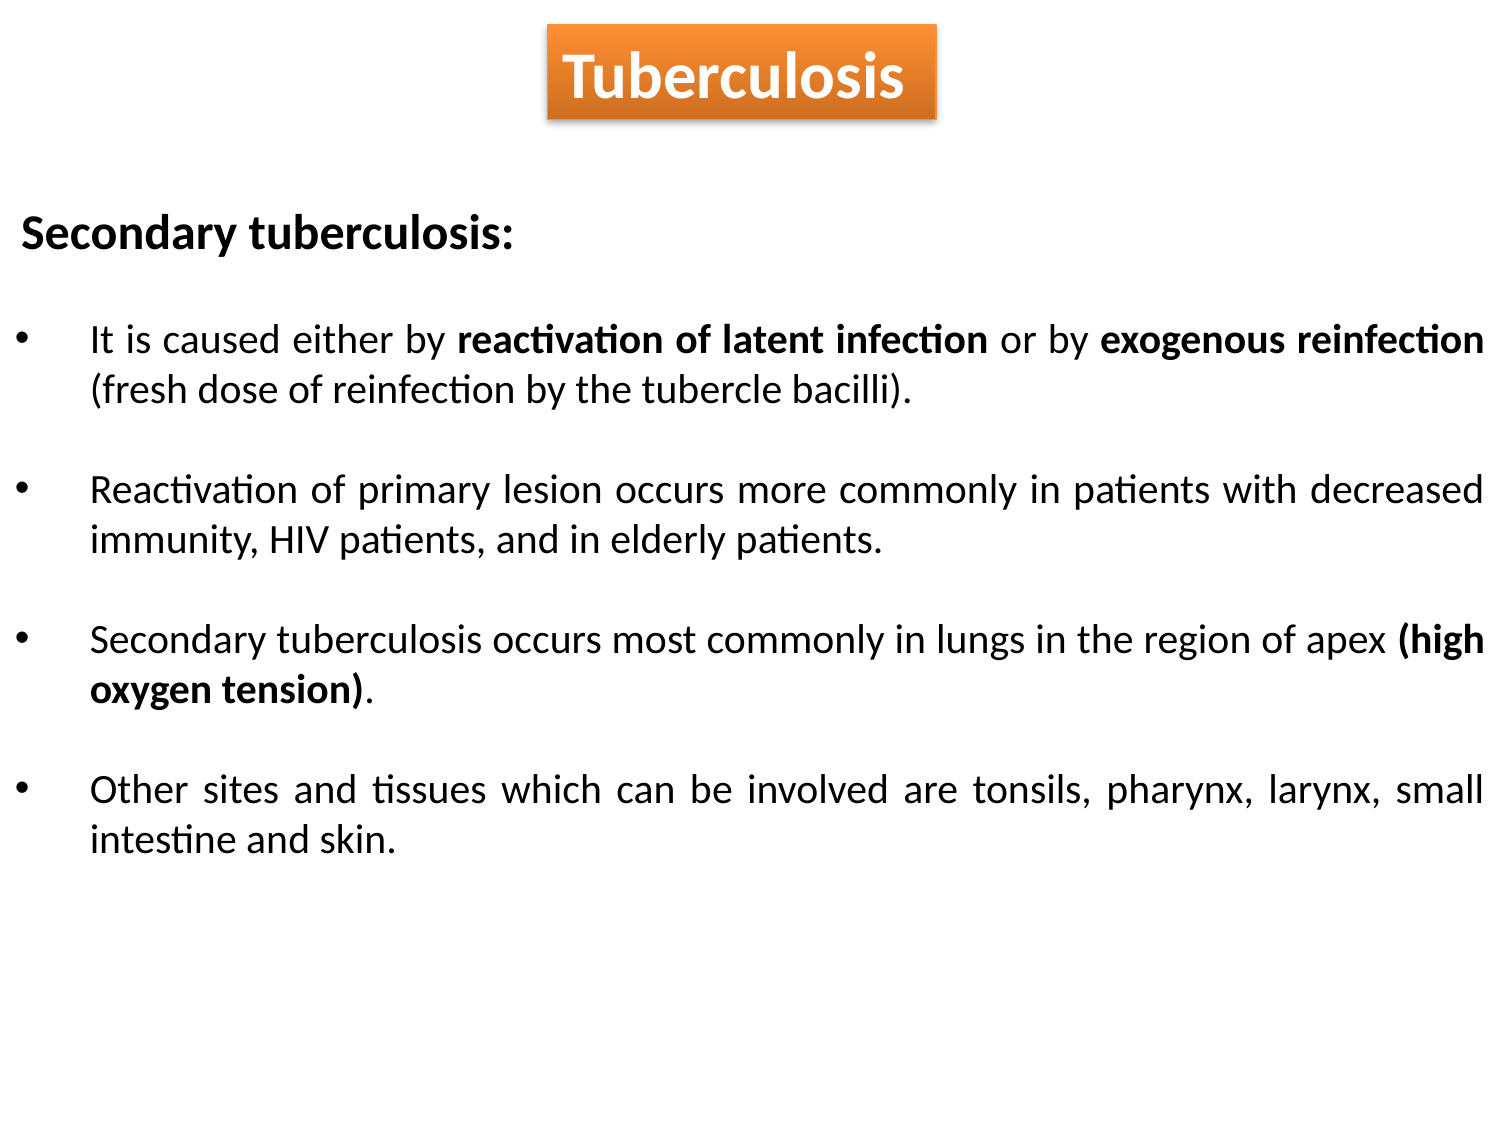

Tuberculosis
Secondary tuberculosis:
It is caused either by reactivation of latent infection or by exogenous reinfection (fresh dose of reinfection by the tubercle bacilli).

Reactivation of primary lesion occurs more commonly in patients with decreased immunity, HIV patients, and in elderly patients.

Secondary tuberculosis occurs most commonly in lungs in the region of apex (high oxygen tension).

Other sites and tissues which can be involved are tonsils, pharynx, larynx, small intestine and skin.